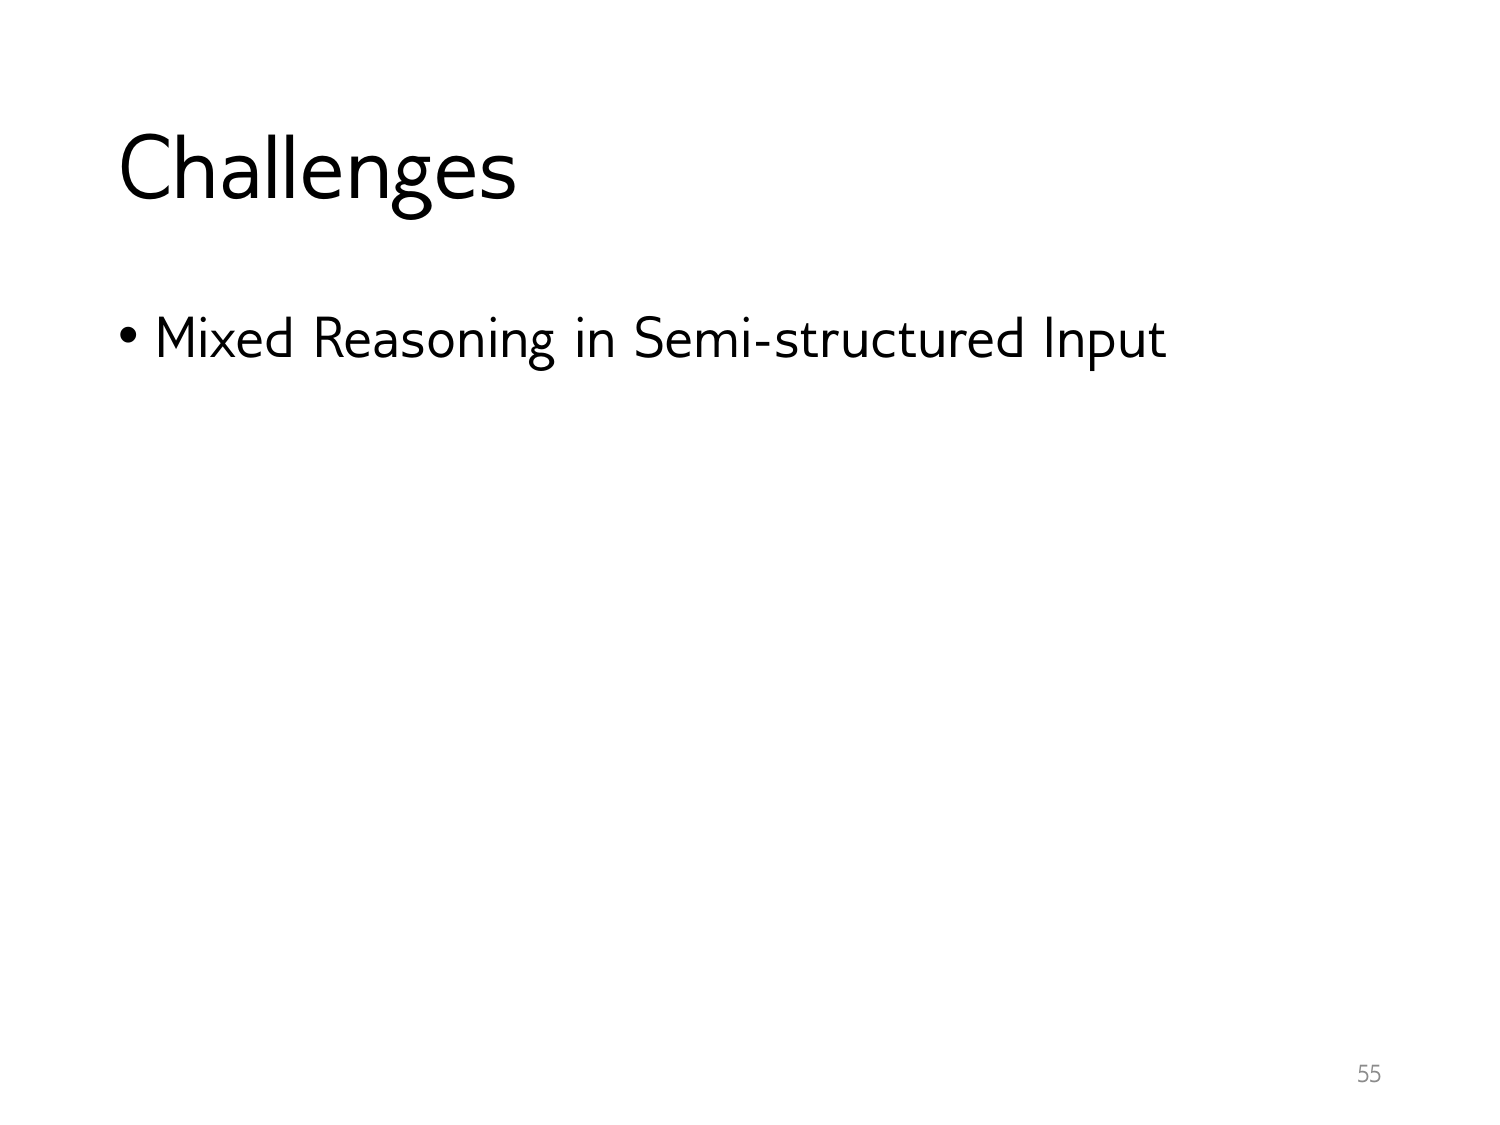

# Challenges
Mixed Reasoning in Semi-structured Input

55